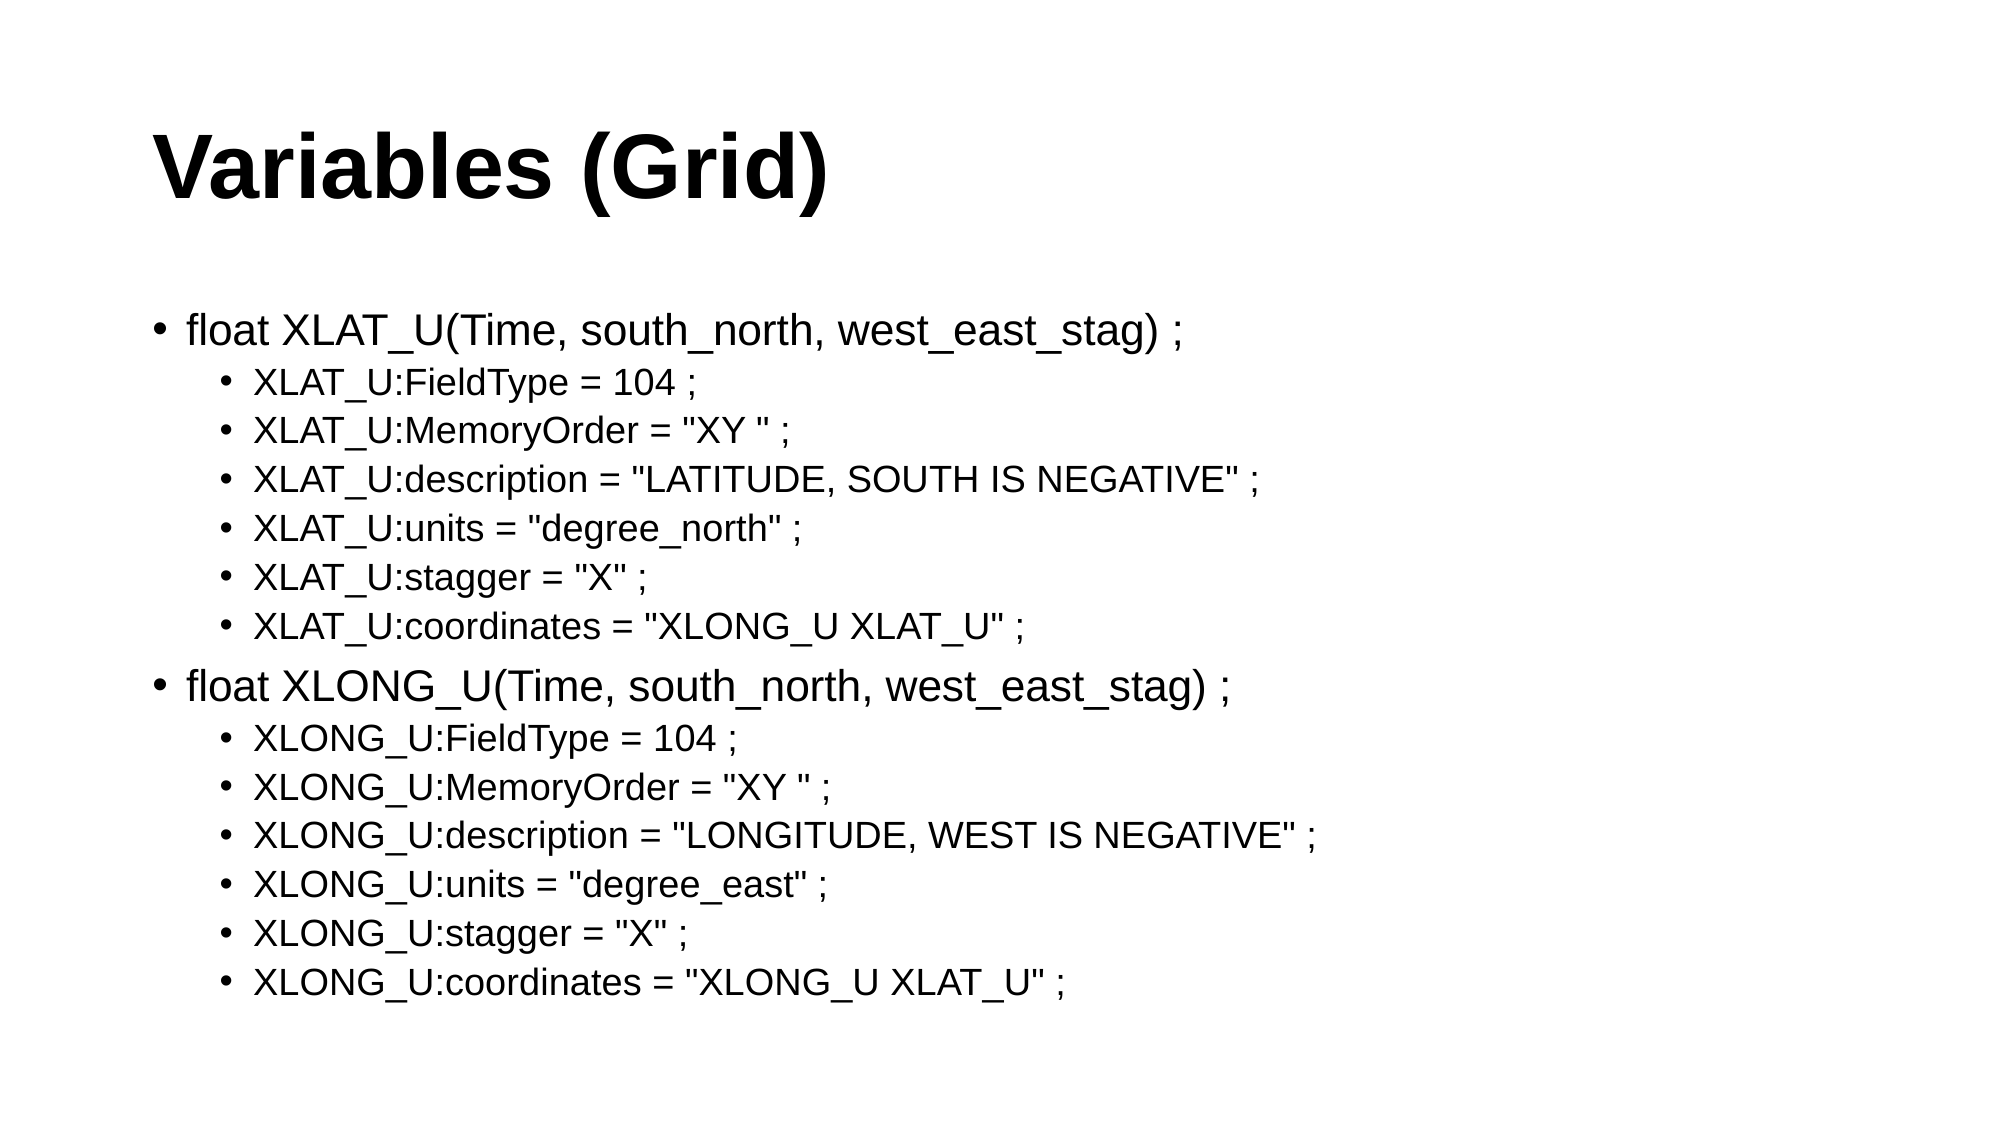

# Variables (Grid)
float XLAT_U(Time, south_north, west_east_stag) ;
XLAT_U:FieldType = 104 ;
XLAT_U:MemoryOrder = "XY " ;
XLAT_U:description = "LATITUDE, SOUTH IS NEGATIVE" ;
XLAT_U:units = "degree_north" ;
XLAT_U:stagger = "X" ;
XLAT_U:coordinates = "XLONG_U XLAT_U" ;
float XLONG_U(Time, south_north, west_east_stag) ;
XLONG_U:FieldType = 104 ;
XLONG_U:MemoryOrder = "XY " ;
XLONG_U:description = "LONGITUDE, WEST IS NEGATIVE" ;
XLONG_U:units = "degree_east" ;
XLONG_U:stagger = "X" ;
XLONG_U:coordinates = "XLONG_U XLAT_U" ;